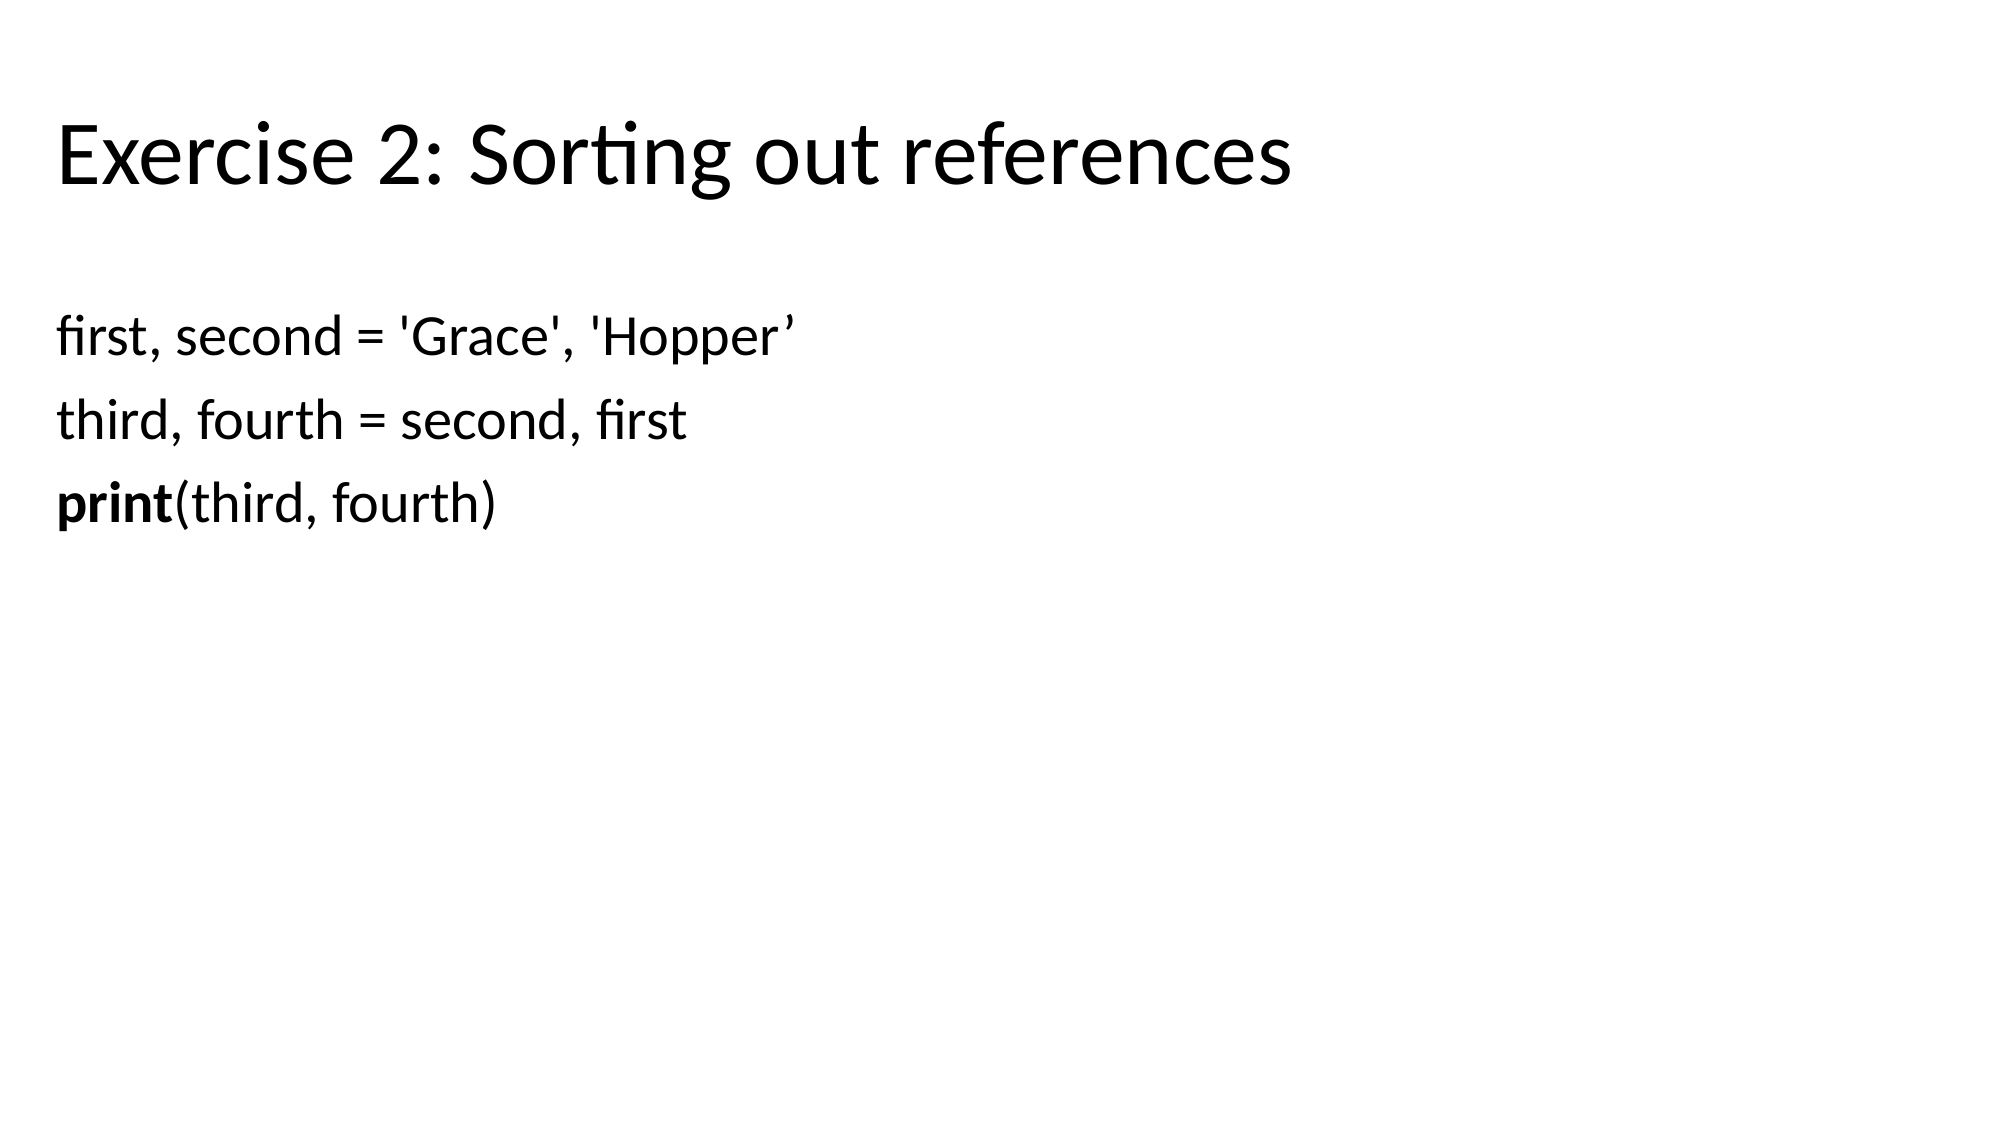

# Exercise 2: Sorting out references
first, second = 'Grace', 'Hopper’
third, fourth = second, first
print(third, fourth)